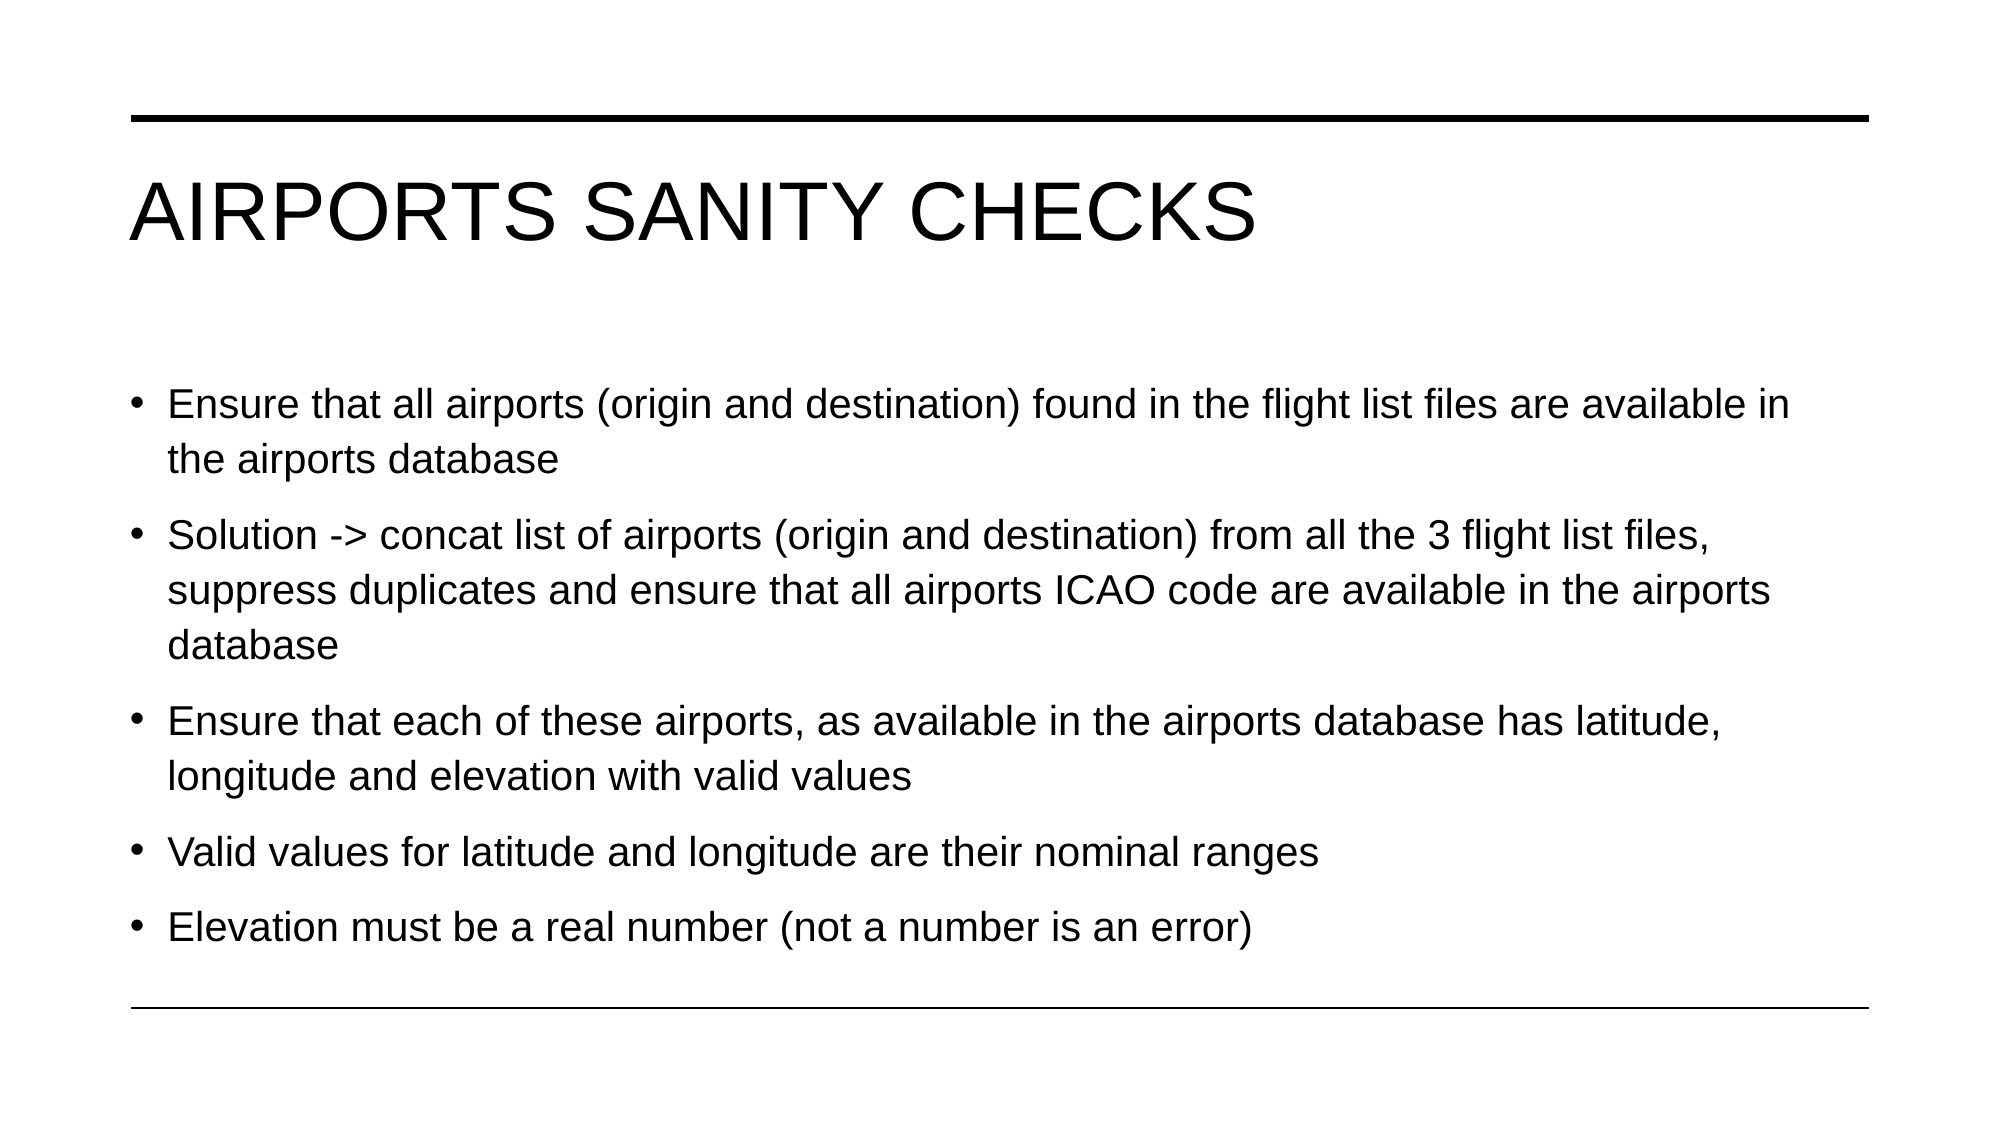

# Airports sanity checks
Ensure that all airports (origin and destination) found in the flight list files are available in the airports database
Solution -> concat list of airports (origin and destination) from all the 3 flight list files, suppress duplicates and ensure that all airports ICAO code are available in the airports database
Ensure that each of these airports, as available in the airports database has latitude, longitude and elevation with valid values
Valid values for latitude and longitude are their nominal ranges
Elevation must be a real number (not a number is an error)